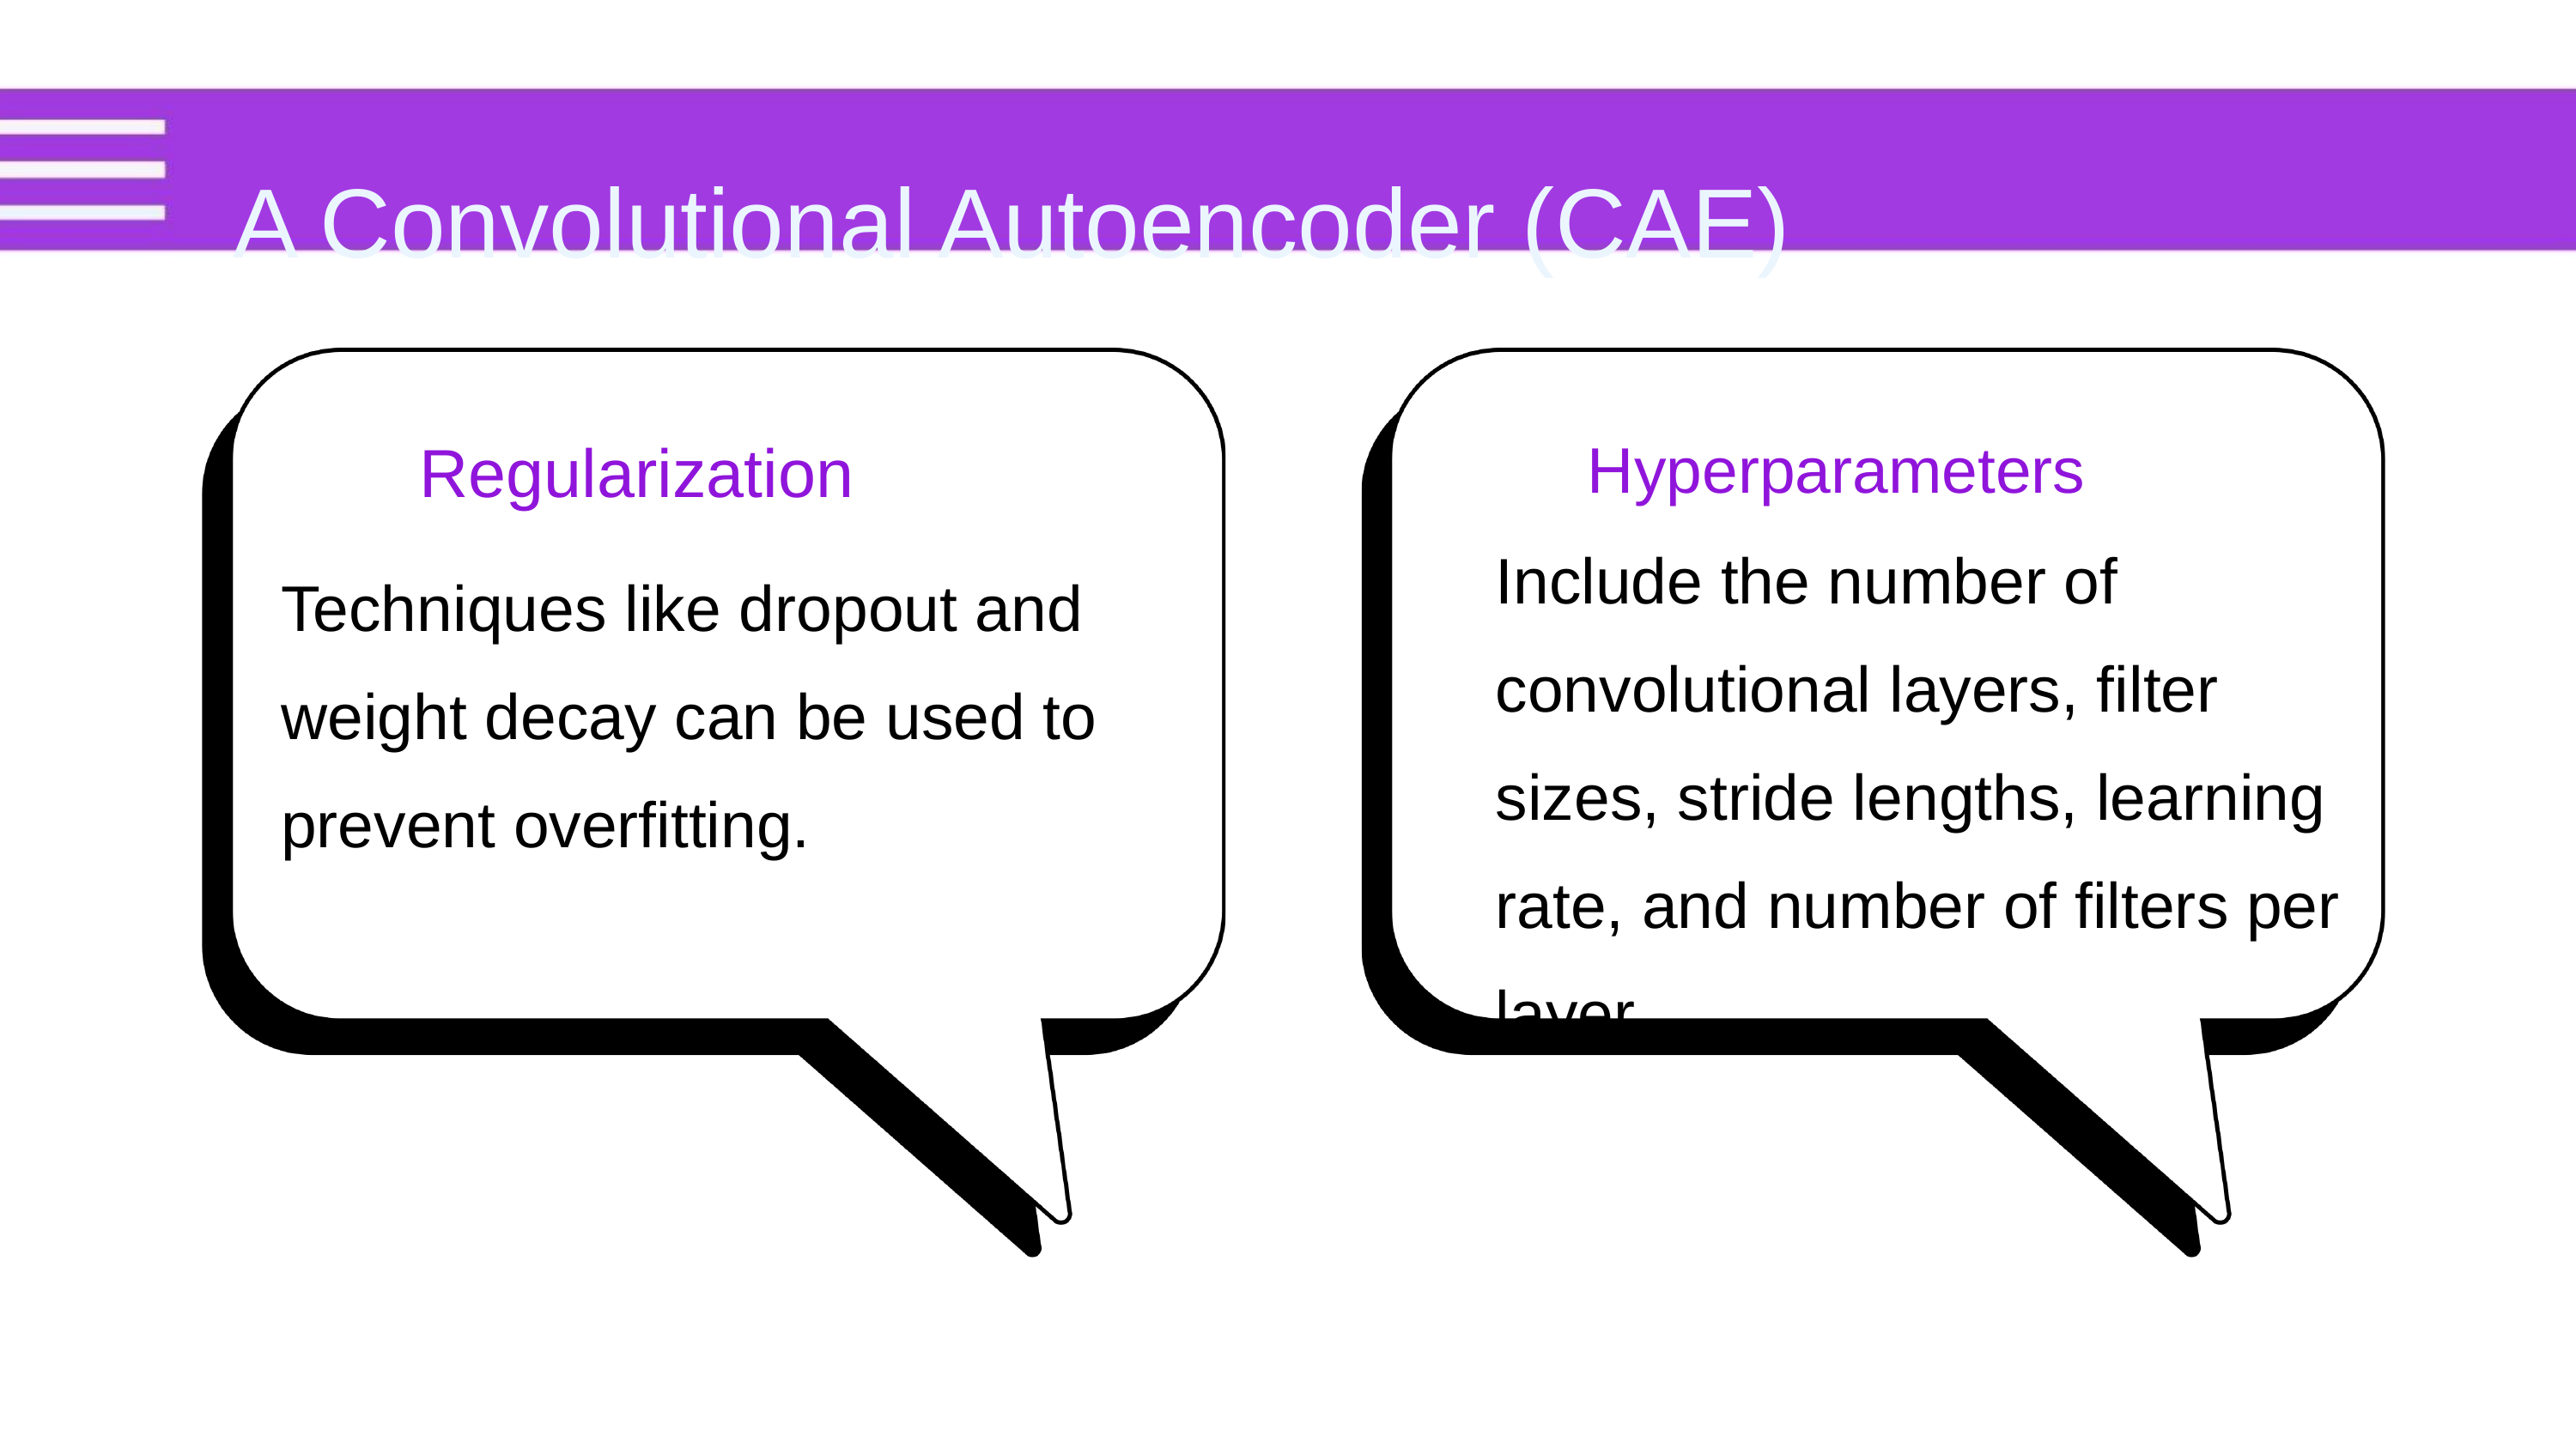

A Convolutional Autoencoder (CAE)

Regularization
Techniques like dropout and weight decay can be used to prevent overfitting.

Hyperparameters
Include the number of convolutional layers, filter sizes, stride lengths, learning rate, and number of filters per layer.